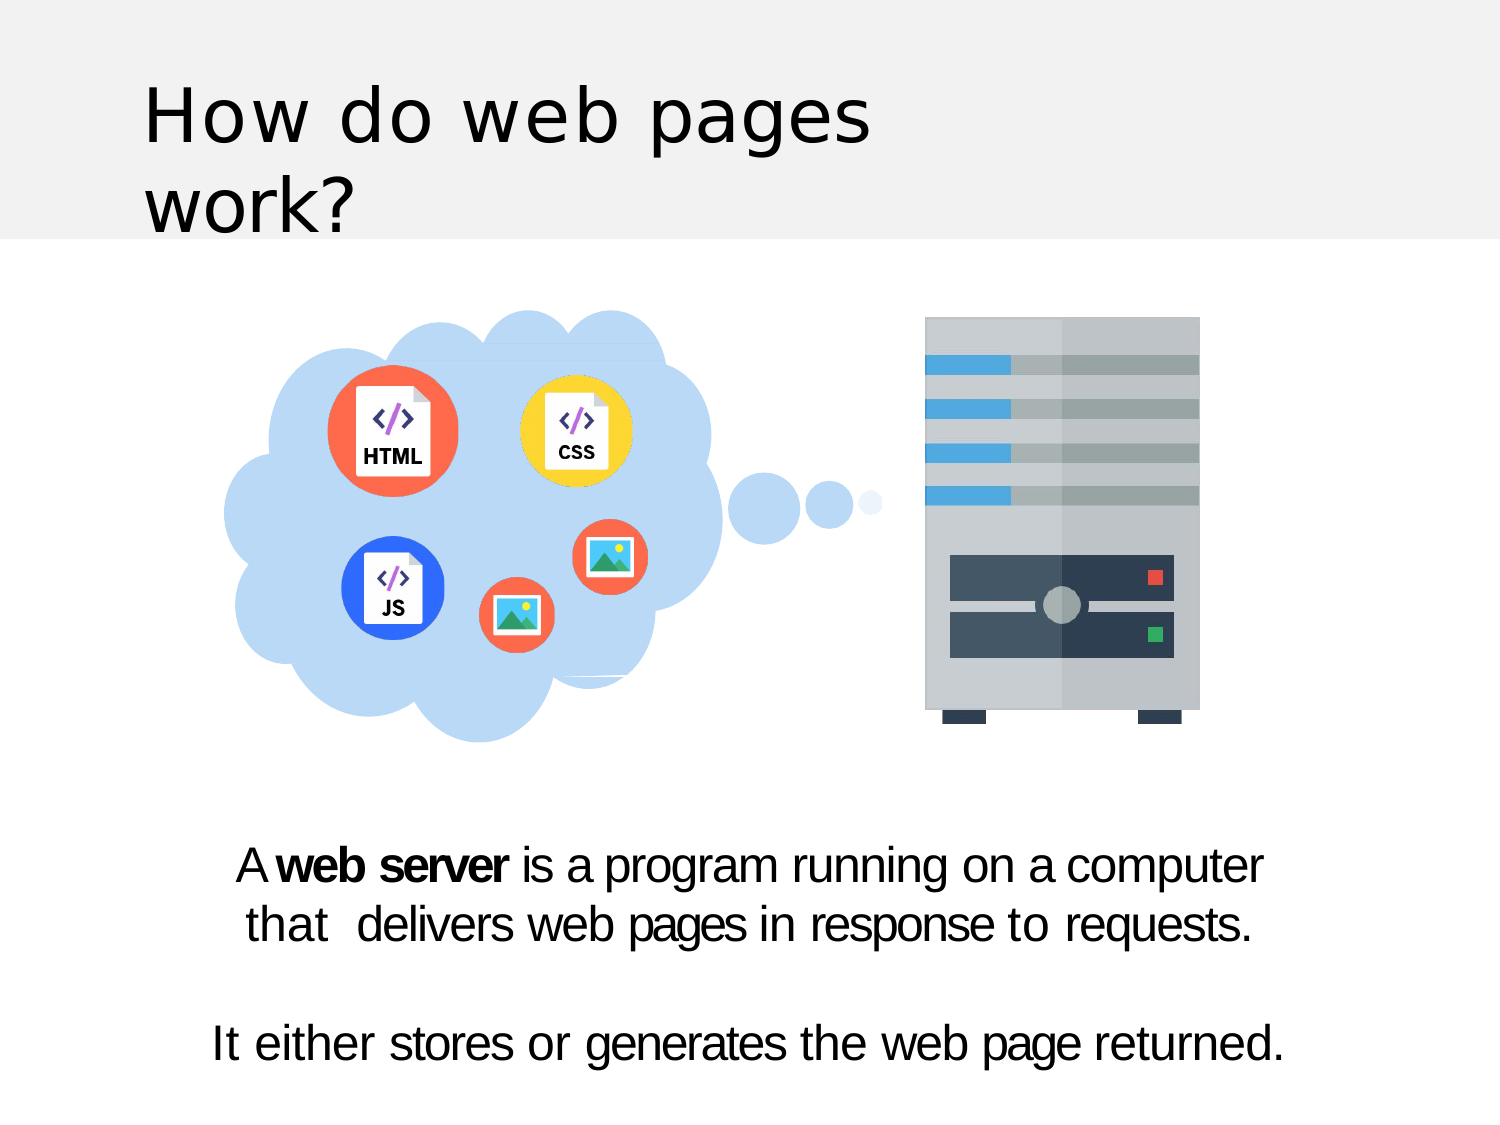

# How do web pages work?

A web server is a program running on a computer that  delivers web pages in response to requests.

It either stores or generates the web page returned.